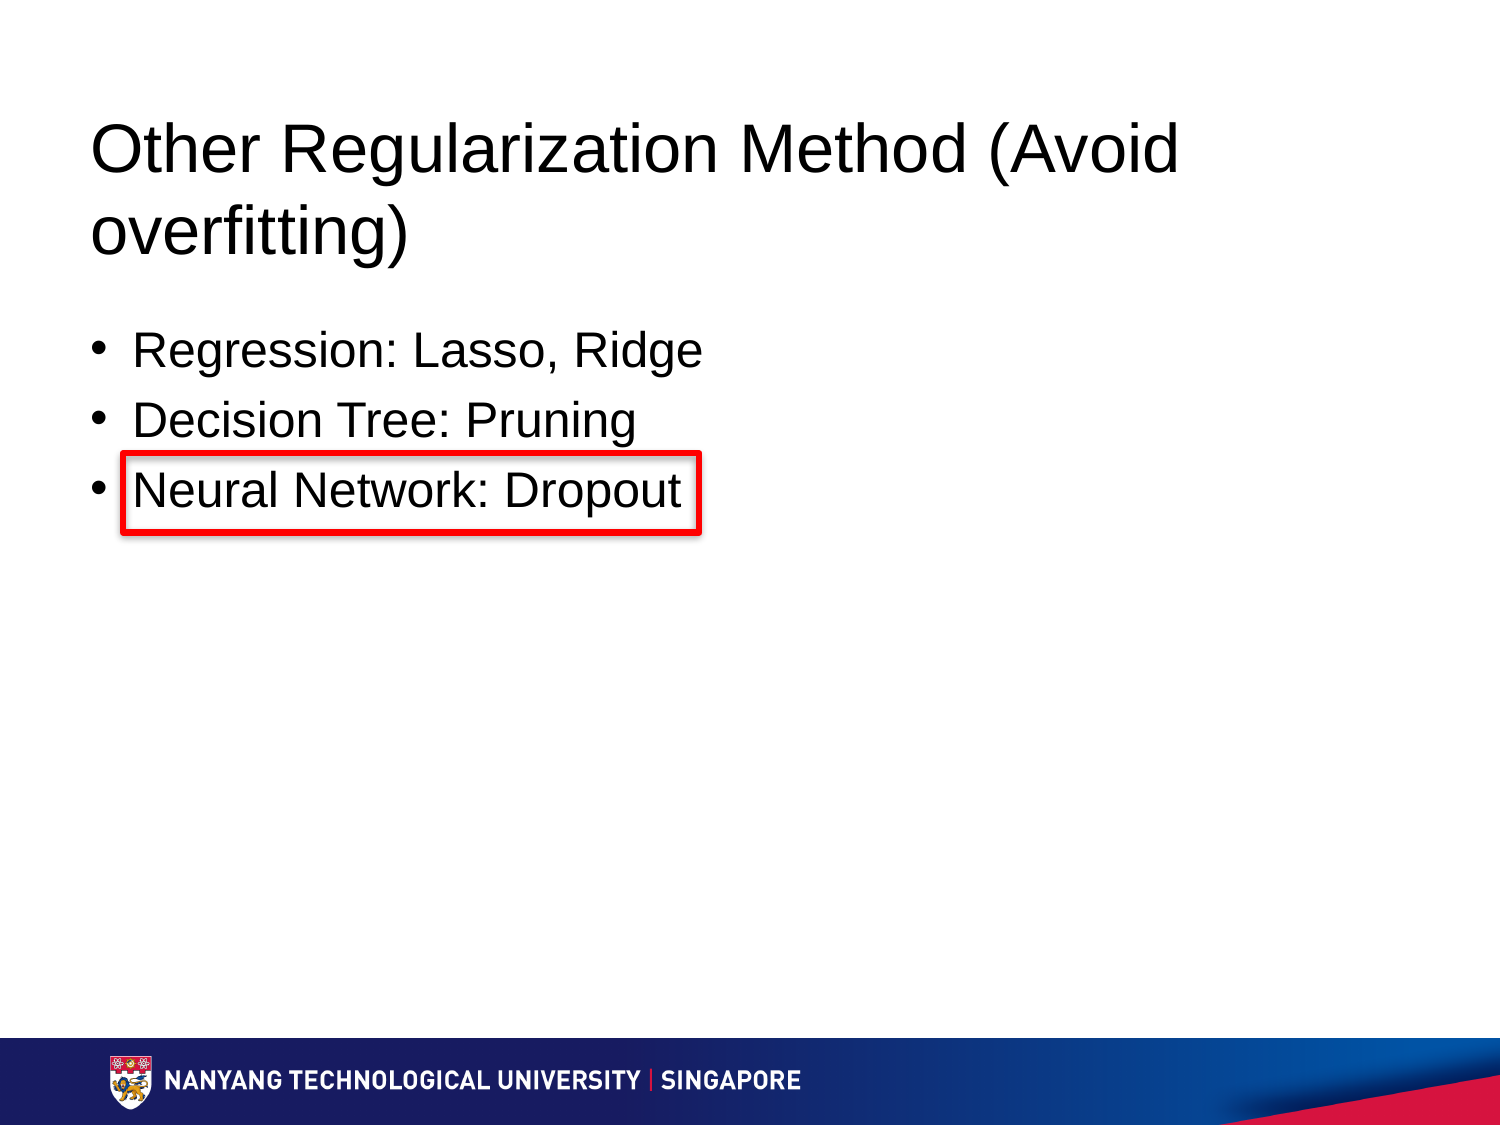

# Other Regularization Method (Avoid overfitting)
Regression: Lasso, Ridge
Decision Tree: Pruning
Neural Network: Dropout